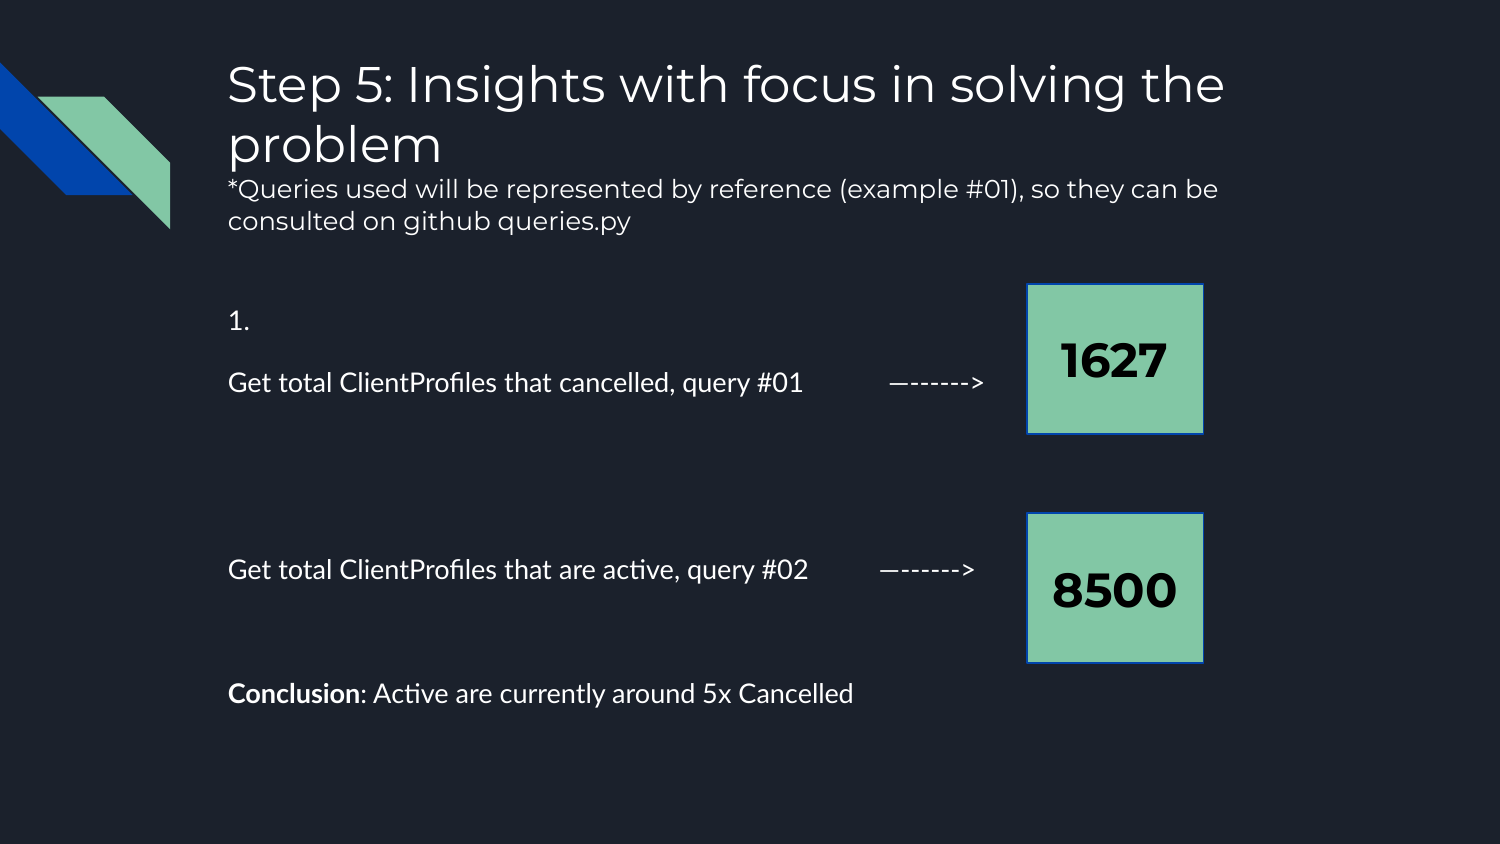

# Step 5: Insights with focus in solving the problem
*Queries used will be represented by reference (example #01), so they can be consulted on github queries.py
1.
Get total ClientProfiles that cancelled, query #01            —------>

Get total ClientProfiles that are active, query #02          —------>

Conclusion: Active are currently around 5x Cancelled
1627
8500